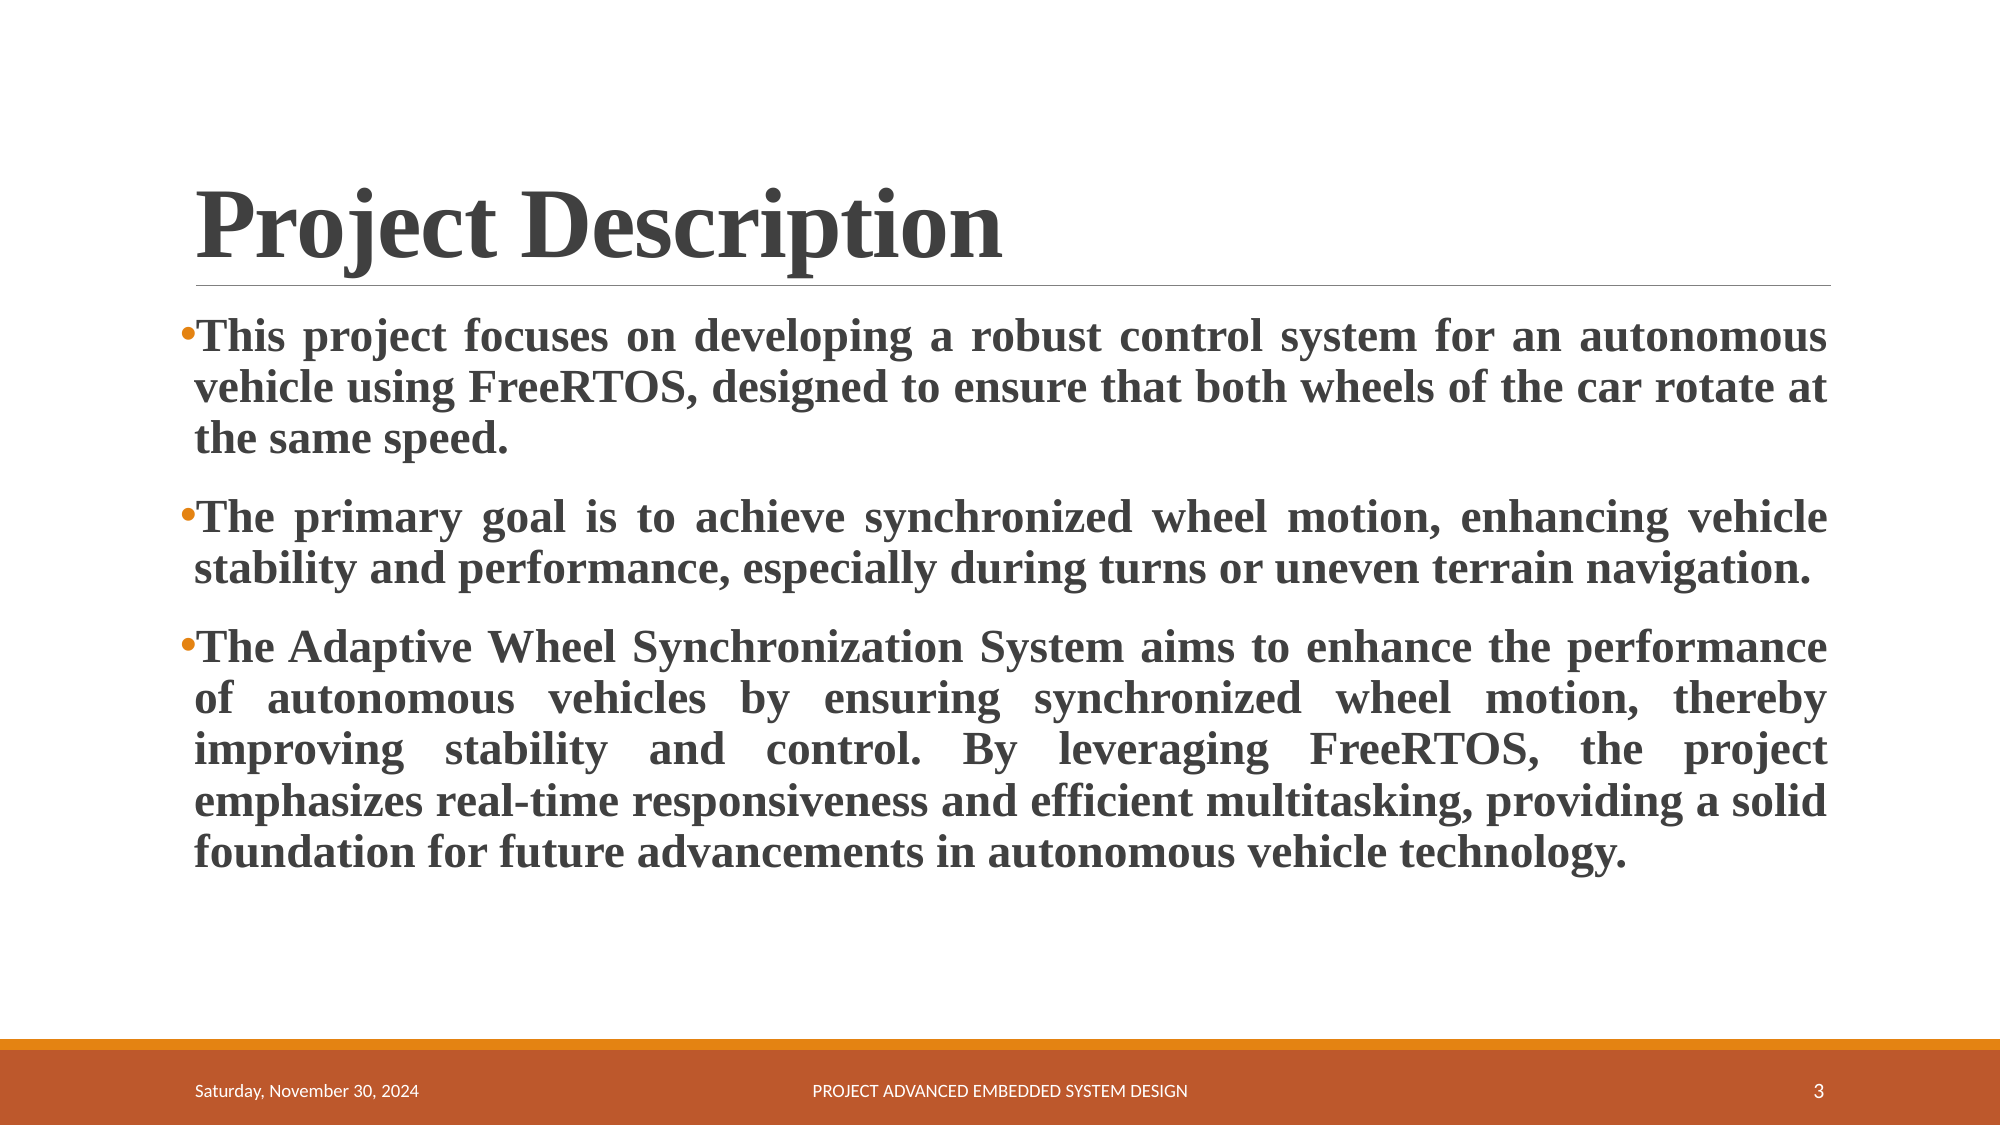

# Project Description
This project focuses on developing a robust control system for an autonomous vehicle using FreeRTOS, designed to ensure that both wheels of the car rotate at the same speed.
The primary goal is to achieve synchronized wheel motion, enhancing vehicle stability and performance, especially during turns or uneven terrain navigation.
The Adaptive Wheel Synchronization System aims to enhance the performance of autonomous vehicles by ensuring synchronized wheel motion, thereby improving stability and control. By leveraging FreeRTOS, the project emphasizes real-time responsiveness and efficient multitasking, providing a solid foundation for future advancements in autonomous vehicle technology.
Saturday, November 30, 2024
Project Advanced Embedded System Design
3